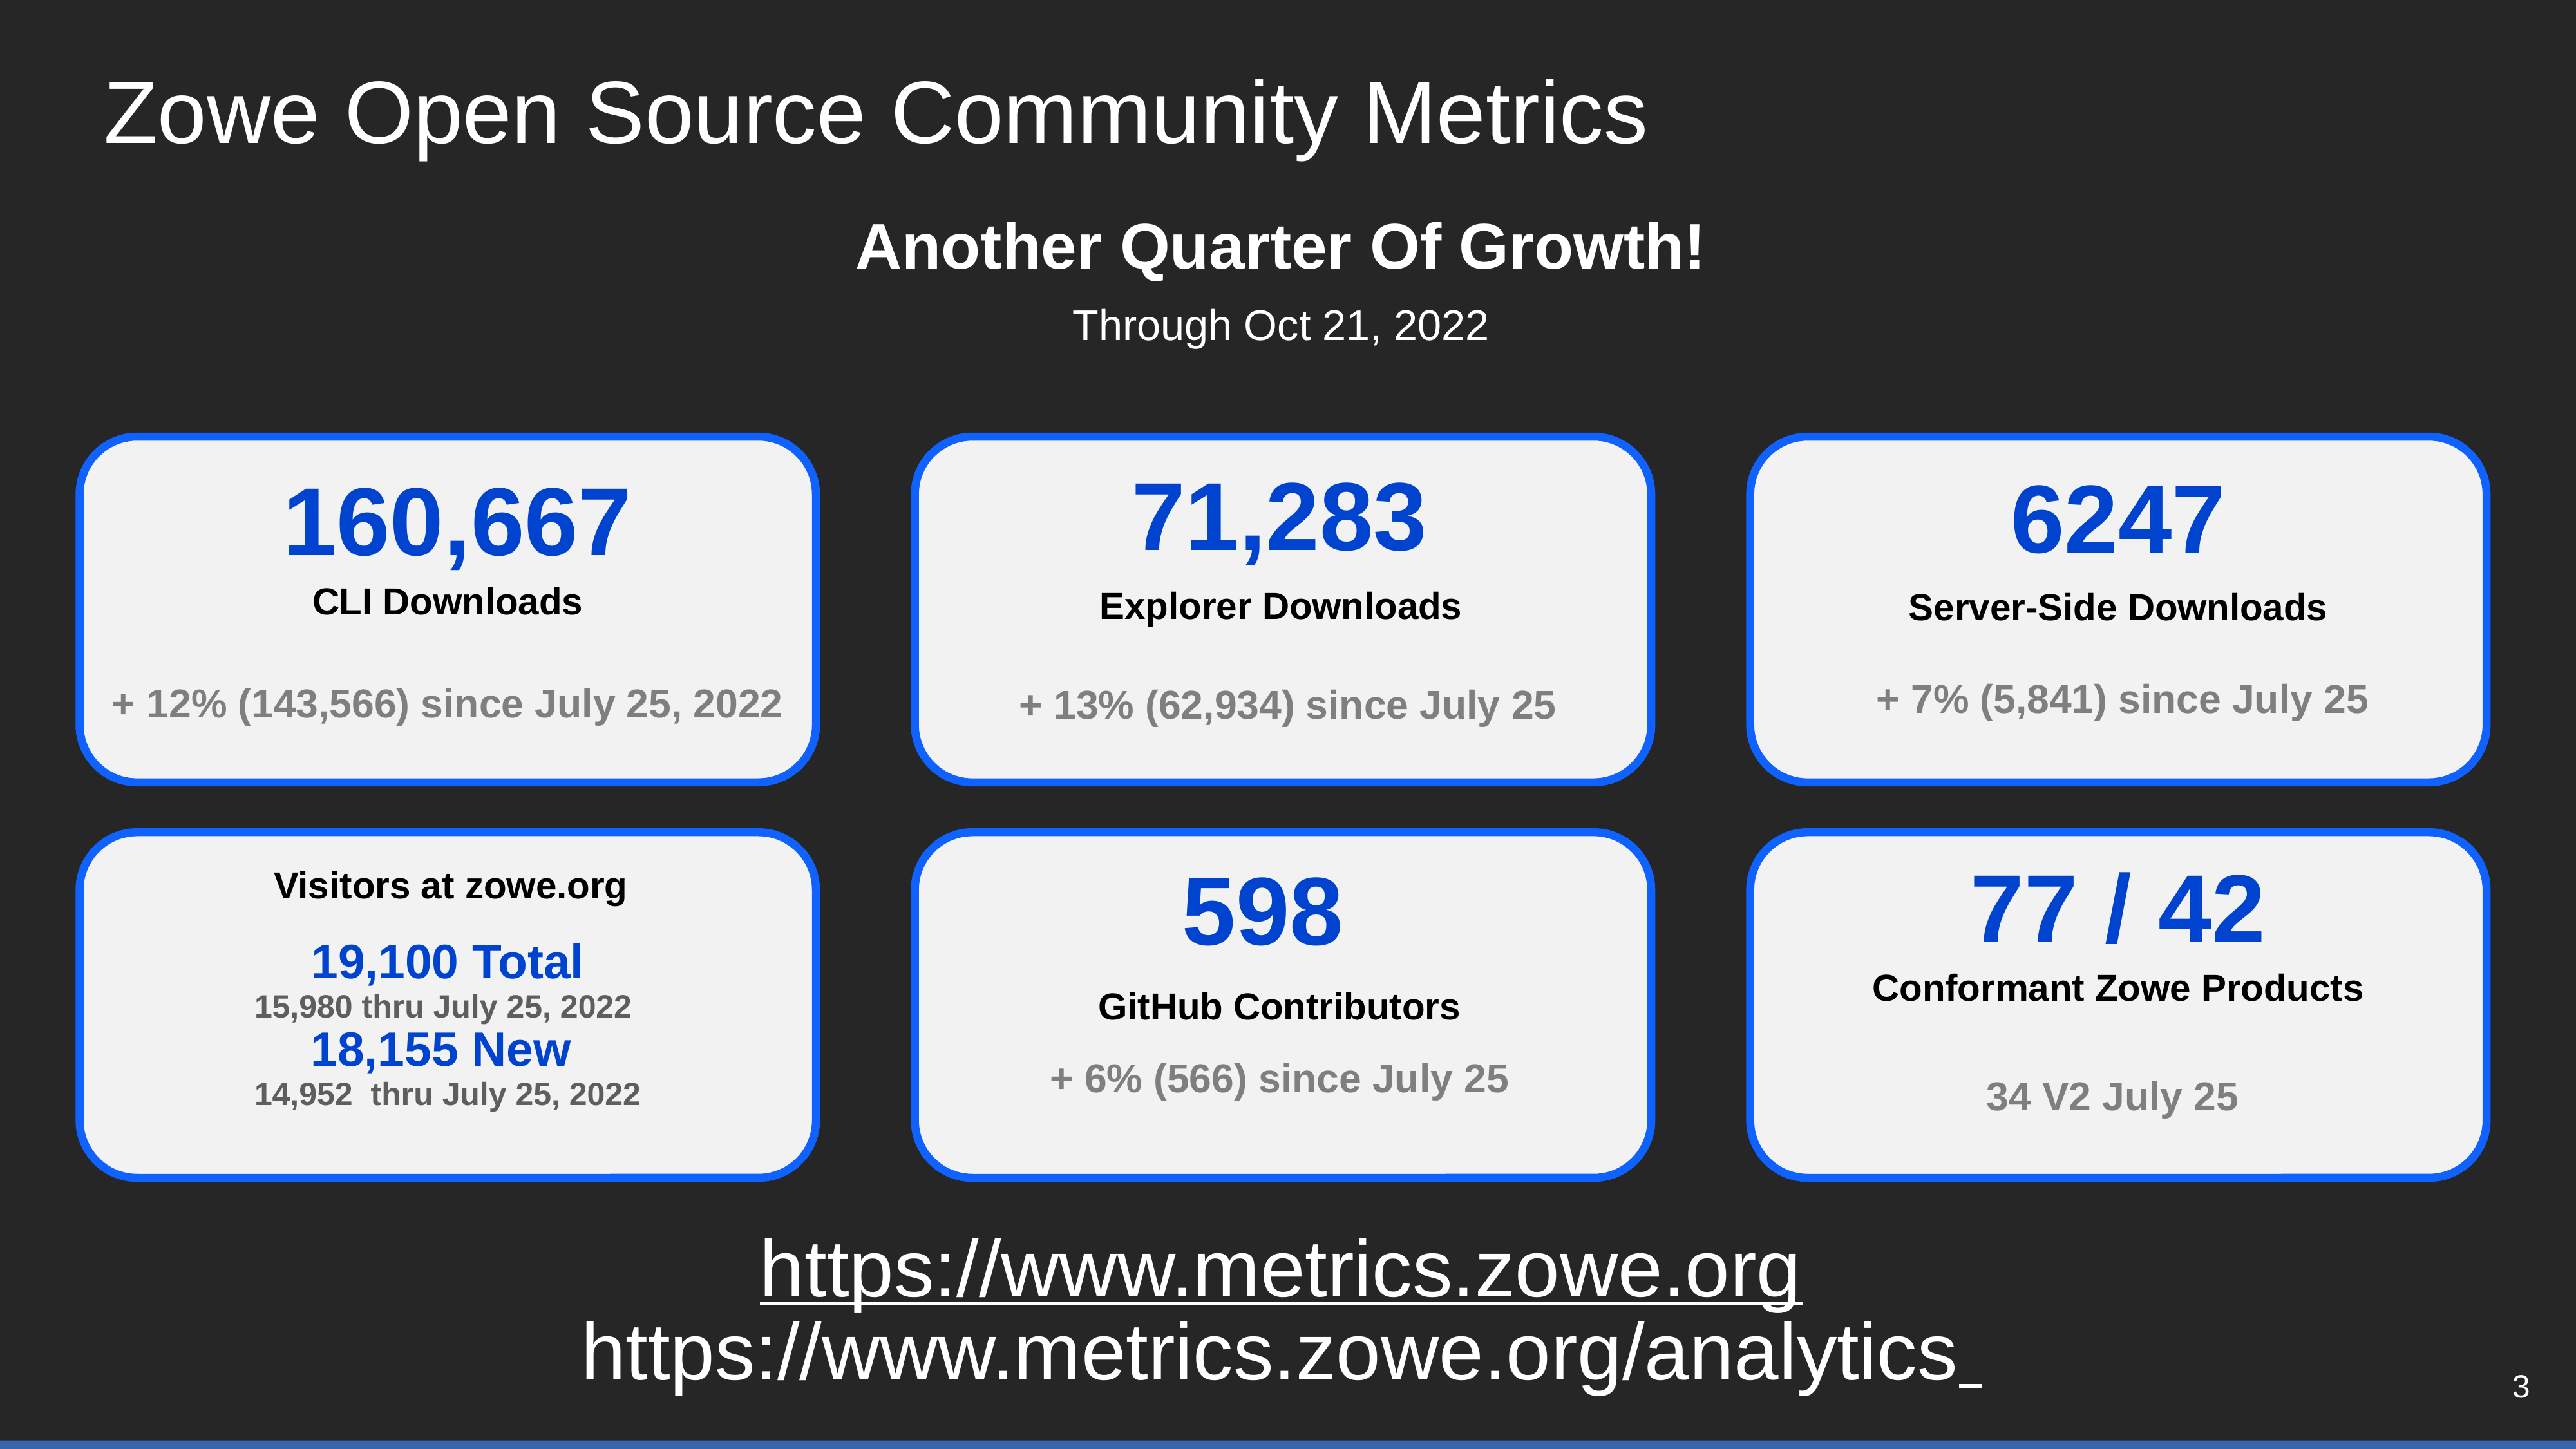

# Zowe Open Source Community Metrics
Another Quarter Of Growth!
Through Oct 21, 2022

71,283
6247
160,667
CLI Downloads
Explorer Downloads
Server-Side Downloads
+ 7% (5,841) since July 25
+ 12% (143,566) since July 25, 2022
+ 13% (62,934) since July 25

77 / 42
598
Visitors at zowe.org
19,100 Total
15,980 thru July 25, 2022
18,155 New
14,952  thru July 25, 2022
Conformant Zowe Products
GitHub Contributors
+ 6% (566) since July 25
34 V2 July 25
https://www.metrics.zowe.org
https://www.metrics.zowe.org/analytics
3